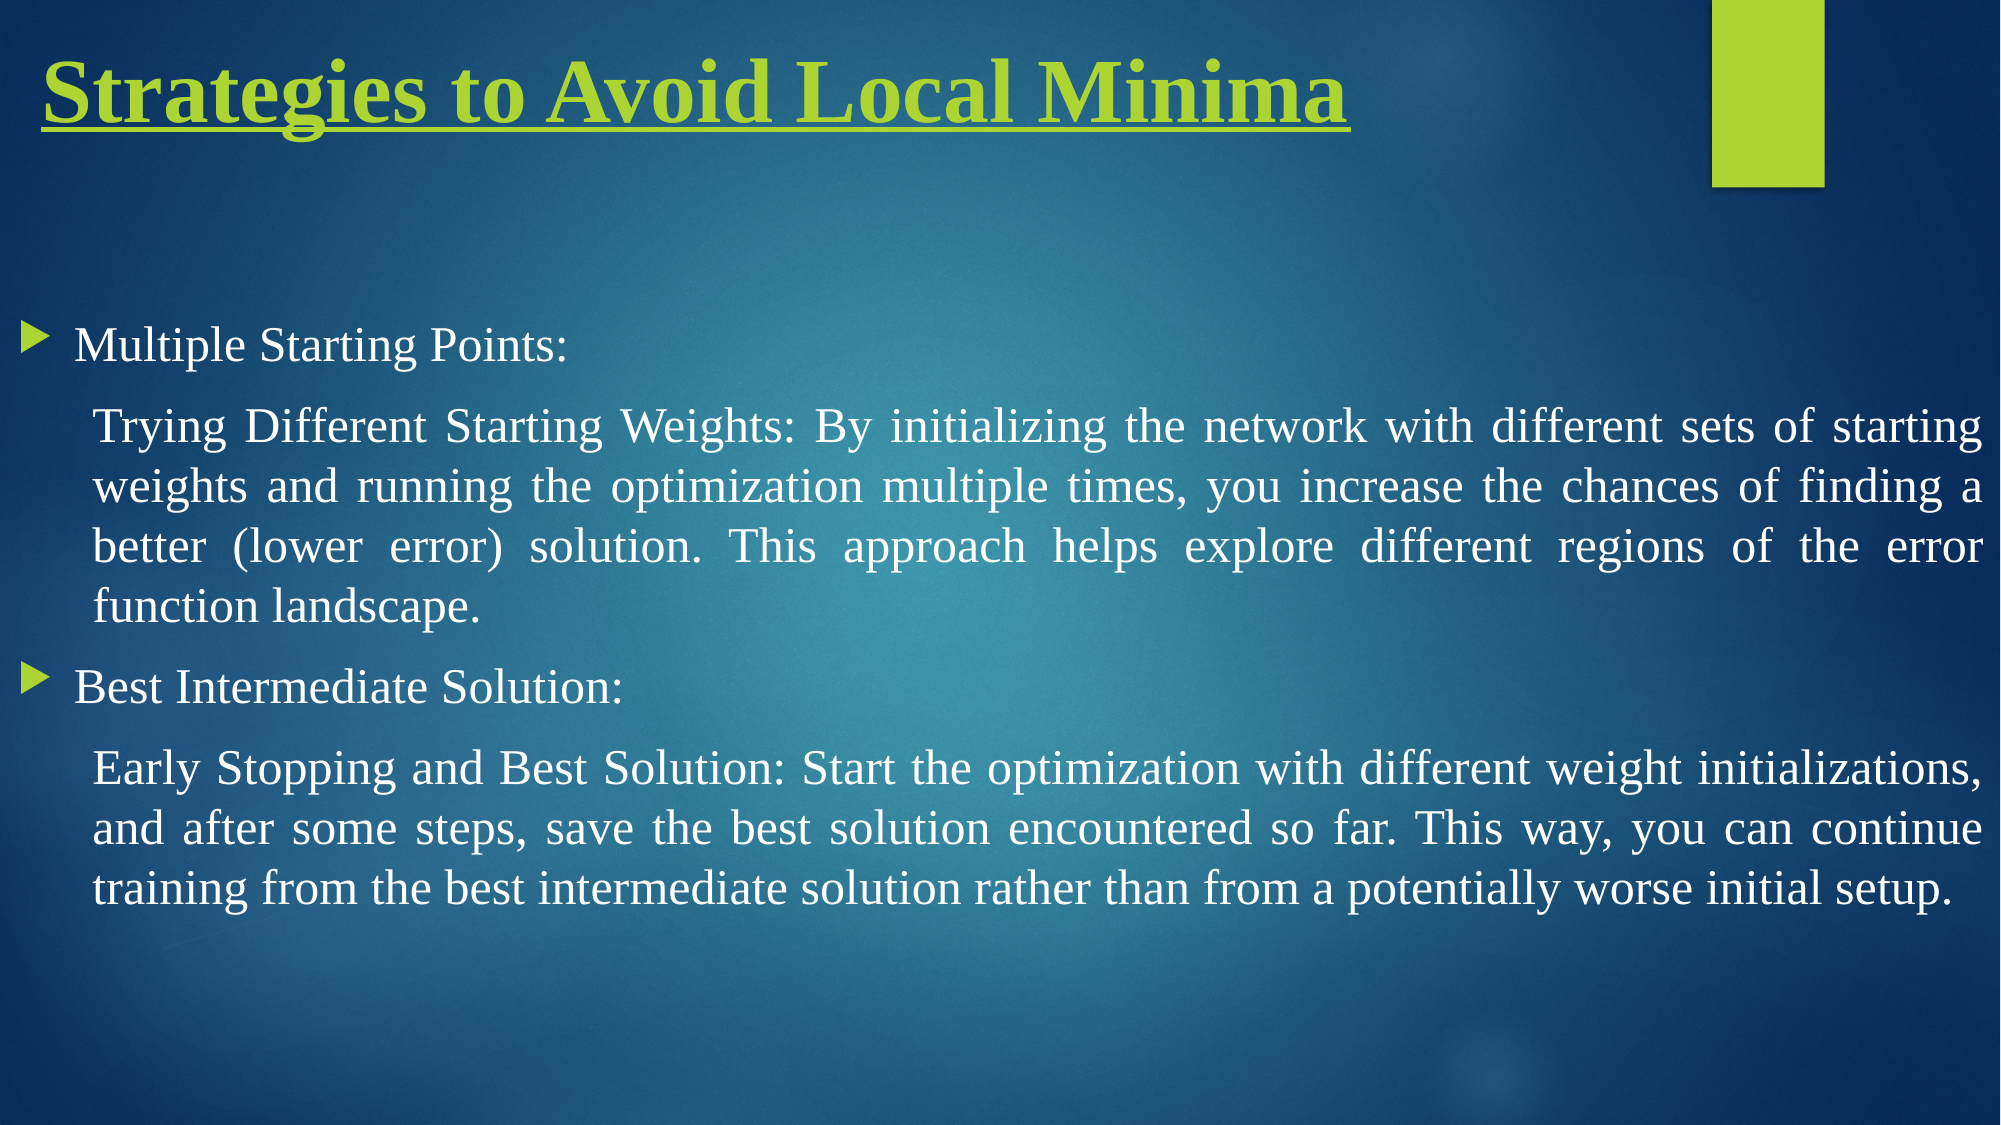

# Strategies to Avoid Local Minima
Multiple Starting Points:
Trying Different Starting Weights: By initializing the network with different sets of starting weights and running the optimization multiple times, you increase the chances of finding a better (lower error) solution. This approach helps explore different regions of the error function landscape.
Best Intermediate Solution:
Early Stopping and Best Solution: Start the optimization with different weight initializations, and after some steps, save the best solution encountered so far. This way, you can continue training from the best intermediate solution rather than from a potentially worse initial setup.